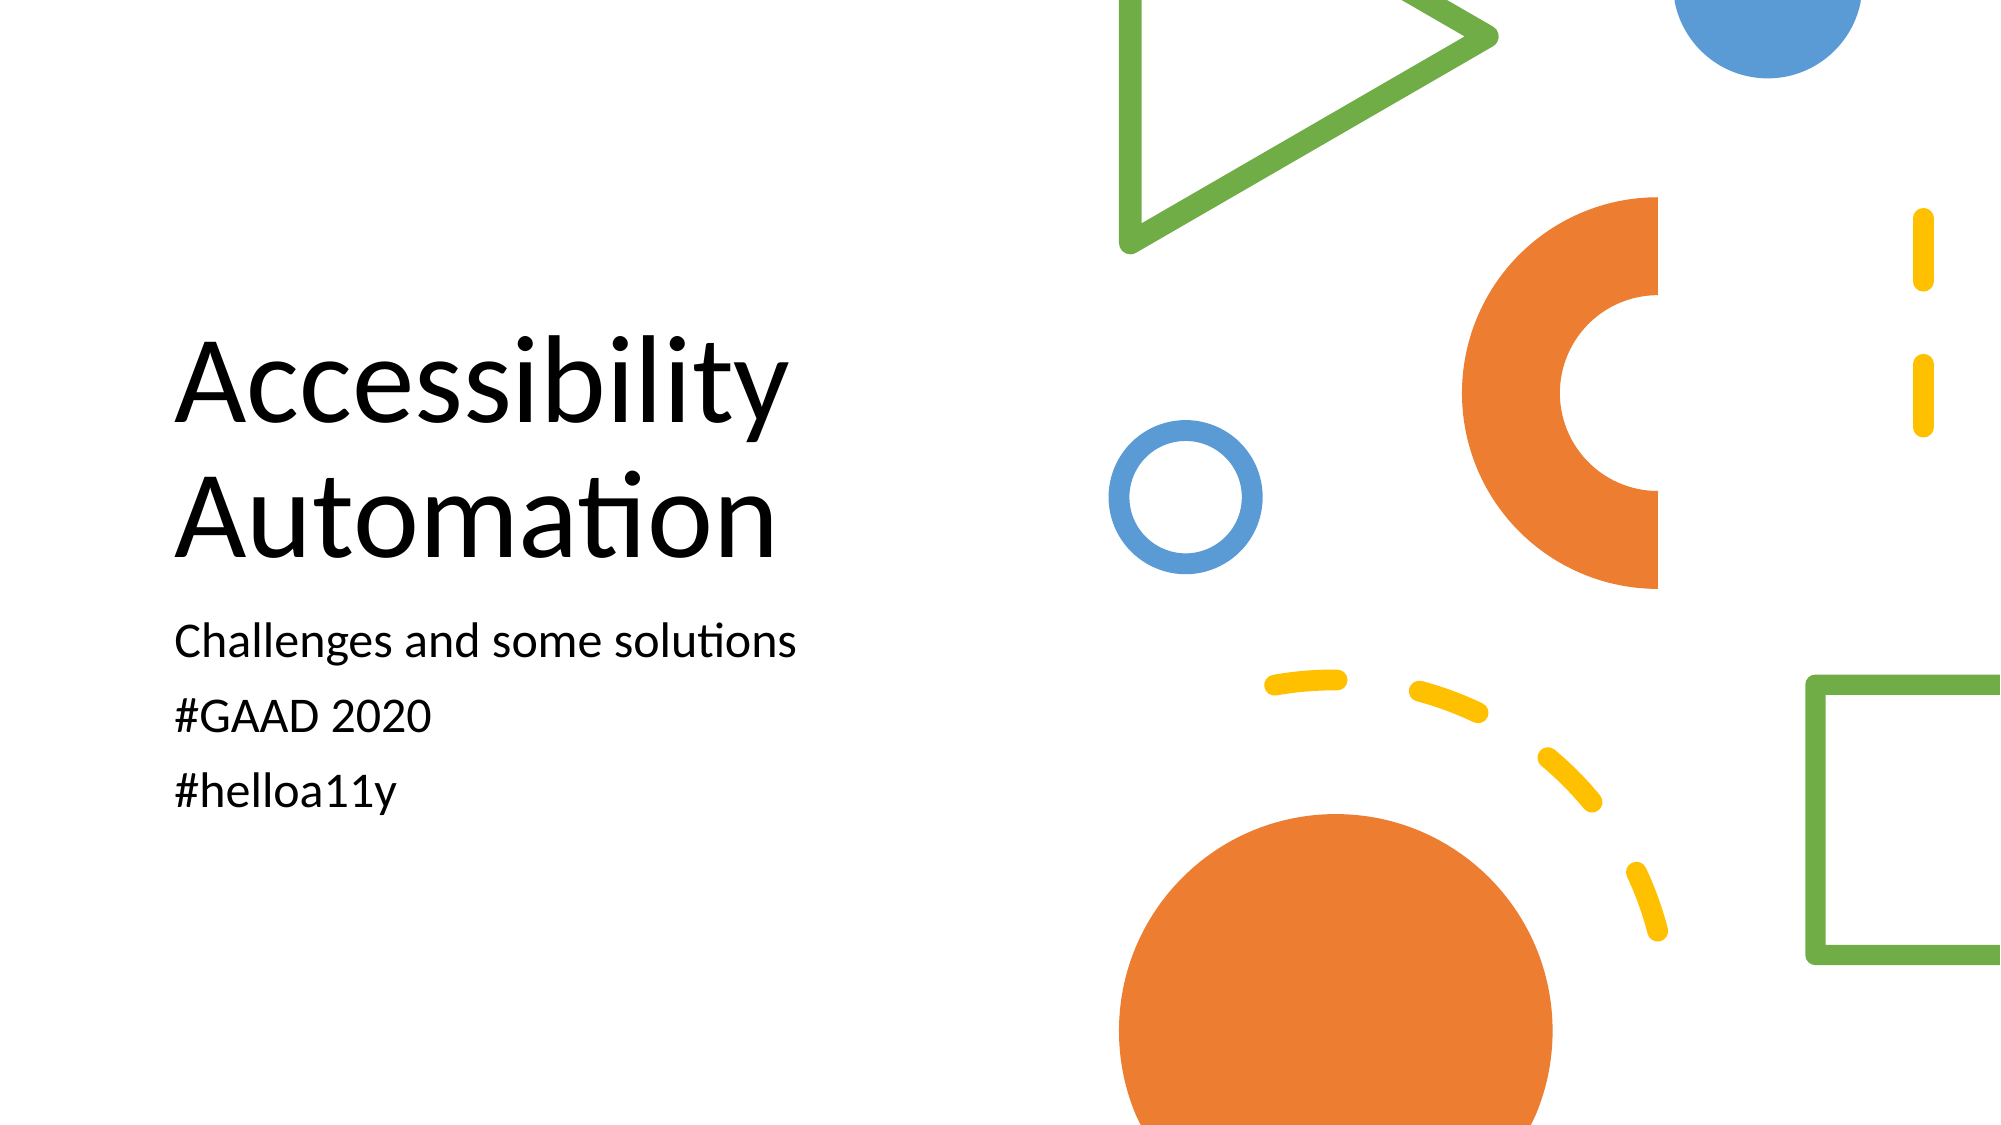

# Accessibility Automation

Challenges and some solutions
#GAAD 2020
#helloa11y